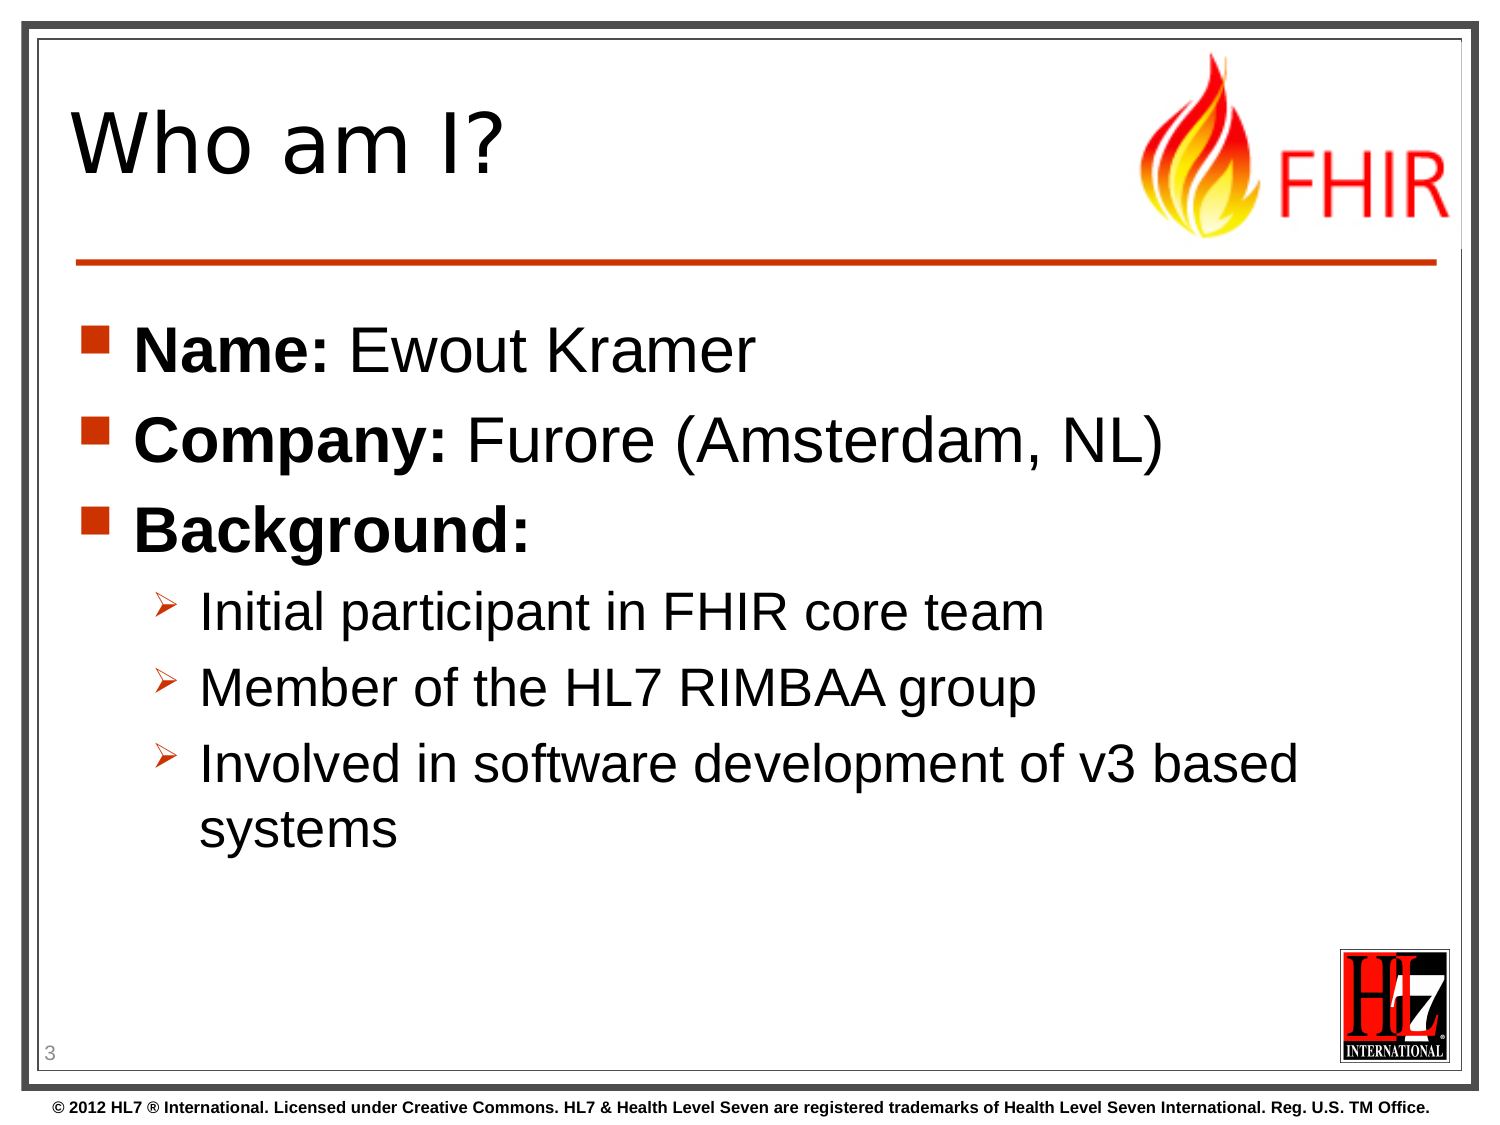

# Who am I?
Name: Ewout Kramer
Company: Furore (Amsterdam, NL)
Background:
Initial participant in FHIR core team
Member of the HL7 RIMBAA group
Involved in software development of v3 based systems

3